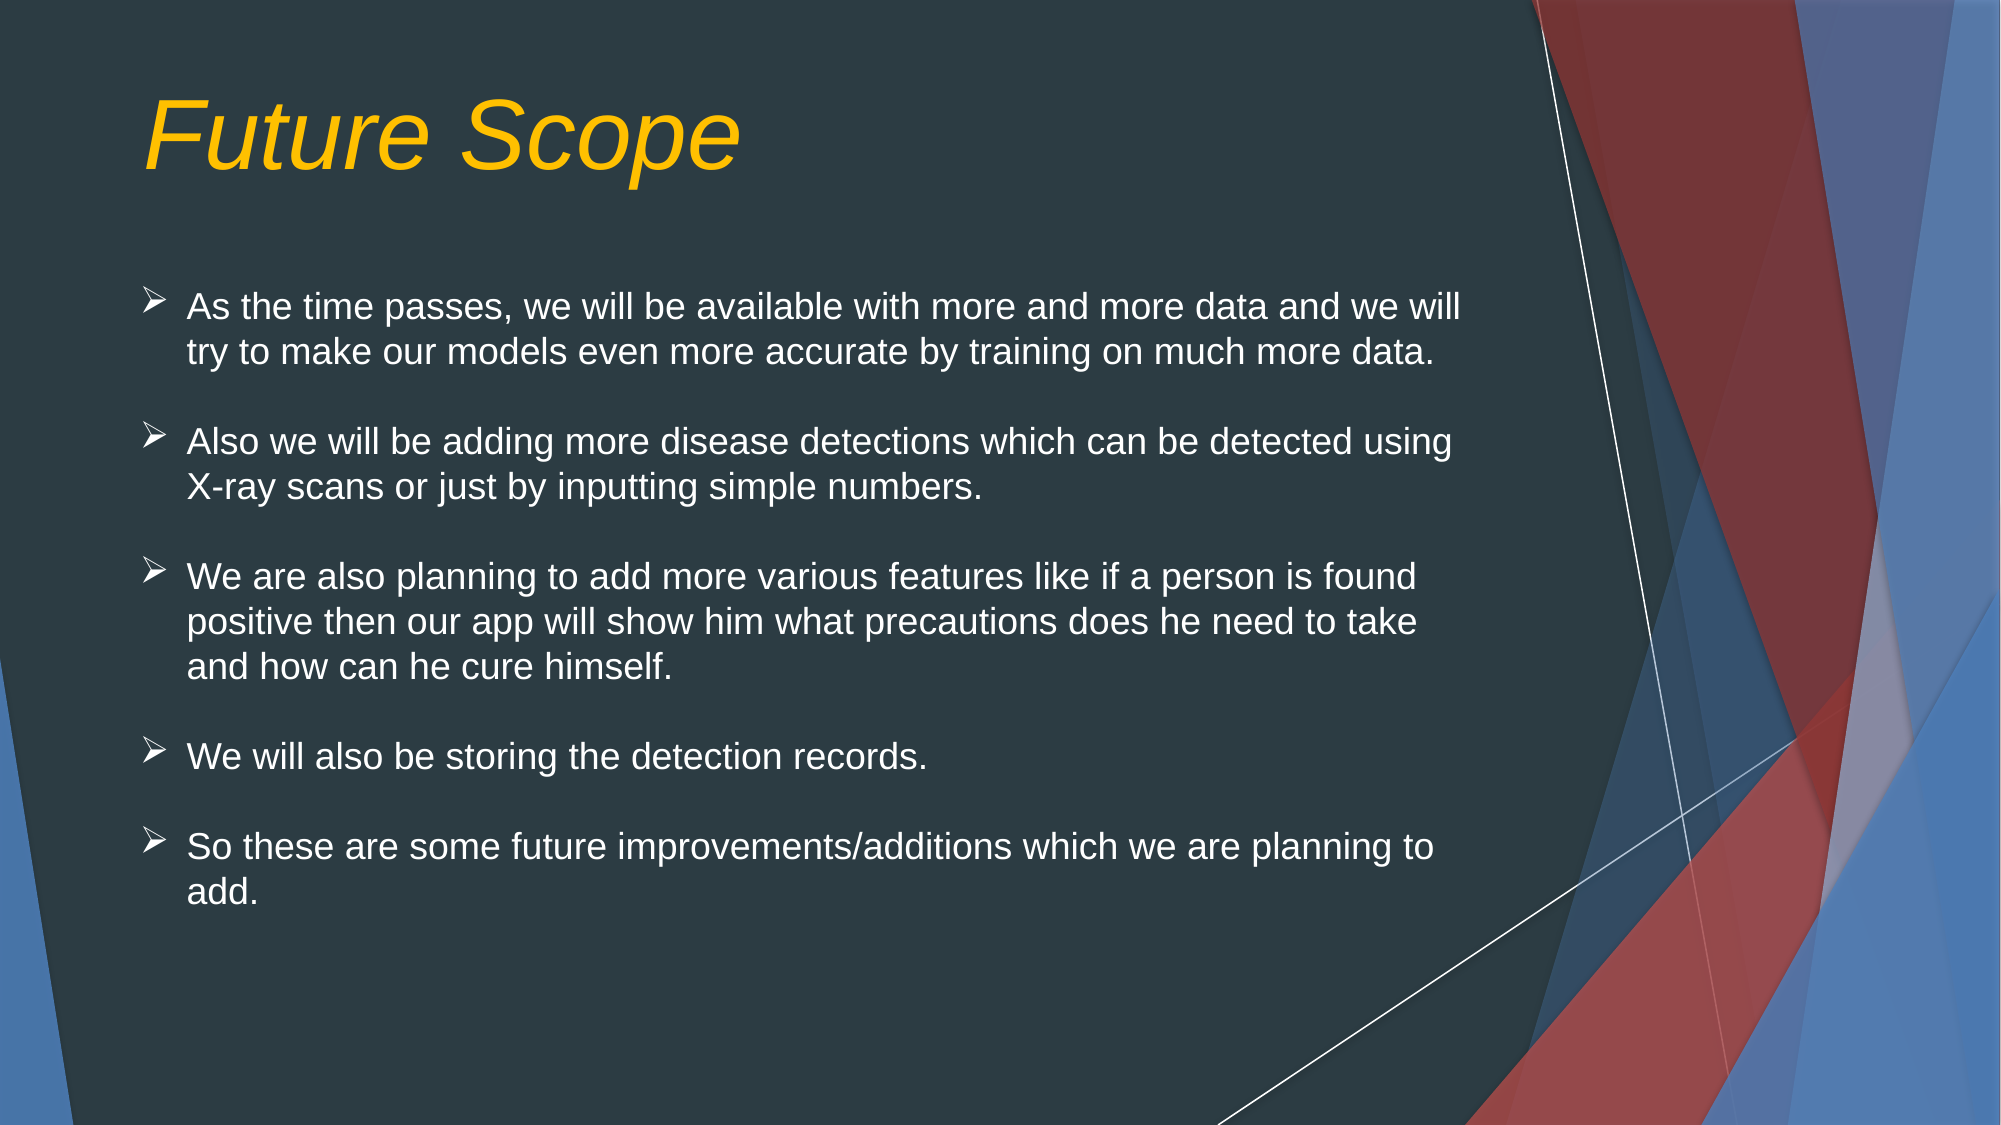

Future Scope
As the time passes, we will be available with more and more data and we will try to make our models even more accurate by training on much more data.

Also we will be adding more disease detections which can be detected using X-ray scans or just by inputting simple numbers.

We are also planning to add more various features like if a person is found positive then our app will show him what precautions does he need to take and how can he cure himself.

We will also be storing the detection records.

So these are some future improvements/additions which we are planning to add.